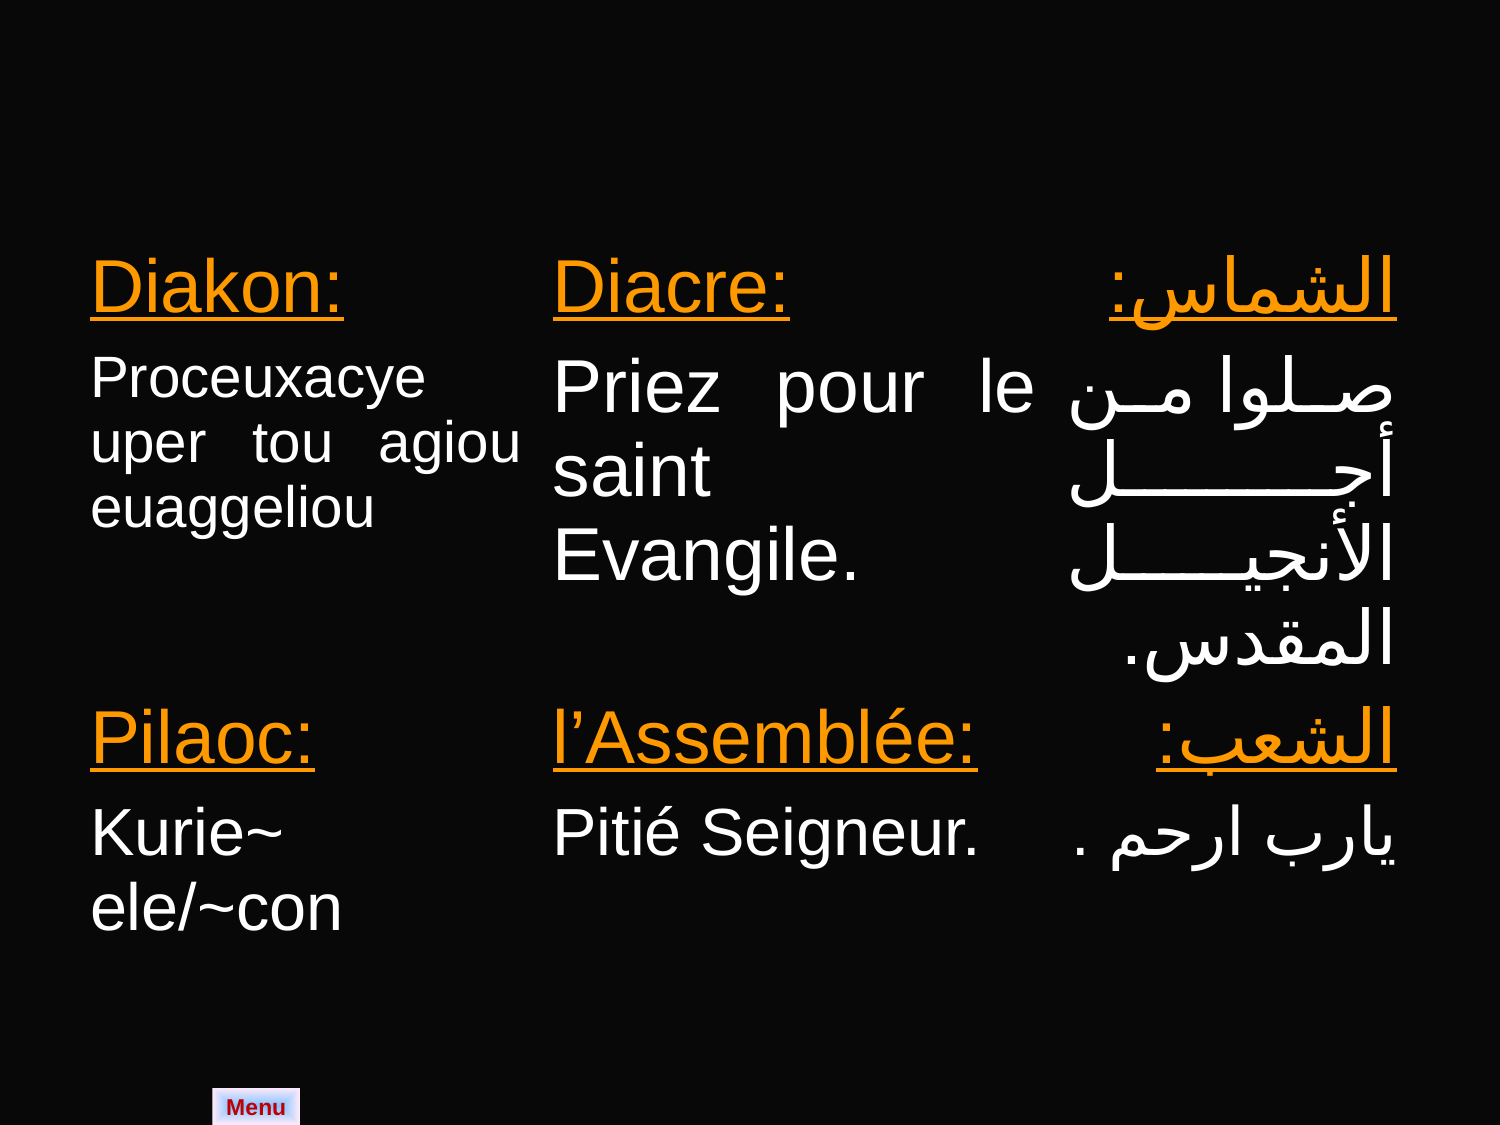

| Diakon: | Diacre: | الشماس: |
| --- | --- | --- |
| Proceuxacye uper tou agiou euaggeliou | Priez pour le saint Evangile. | صلوا من أجل الأنجيل المقدس. |
| Pilaoc: | l’Assemblée: | الشعب: |
| Kurie~ ele/~con | Pitié Seigneur. | يارب ارحم . |
Menu